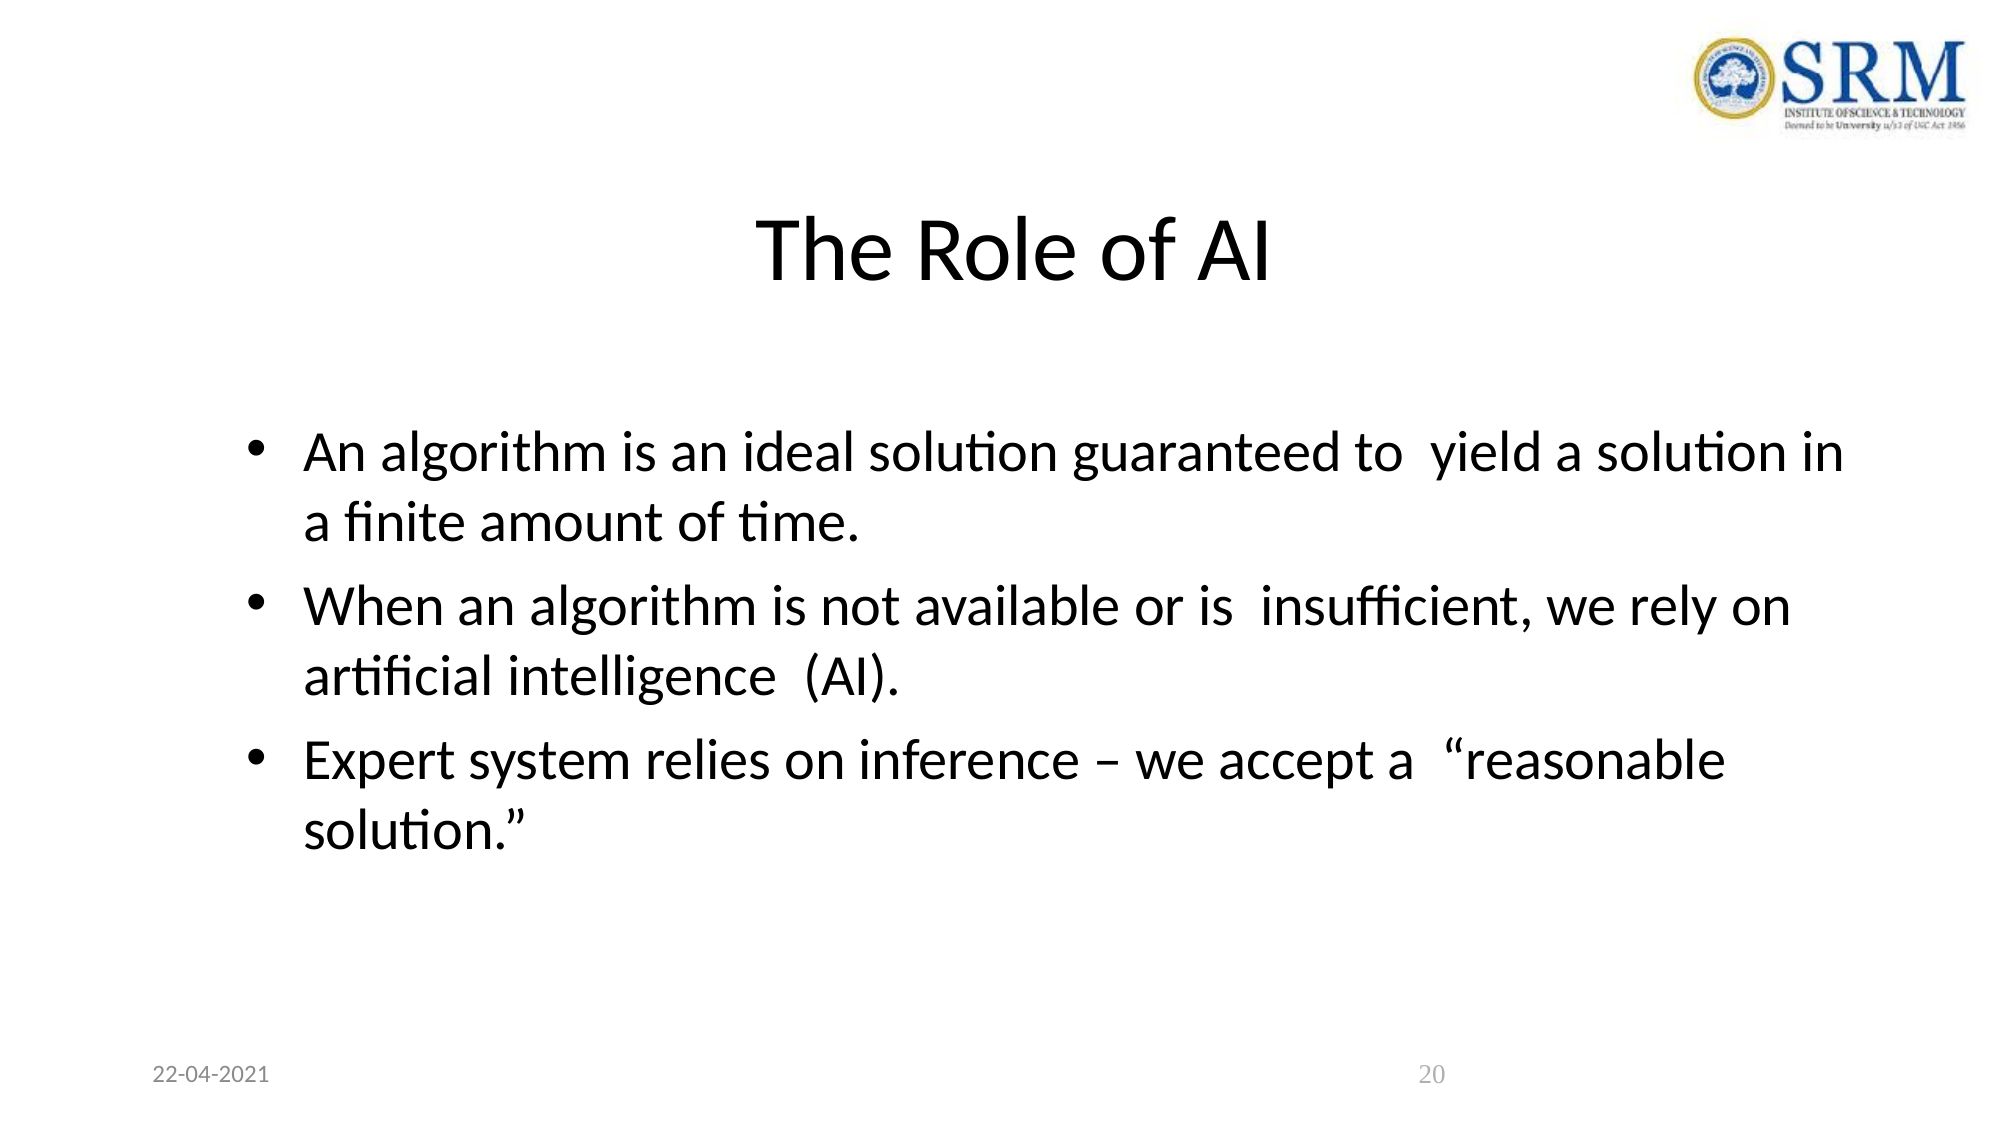

# The Role of AI
An algorithm is an ideal solution guaranteed to  yield a solution in a finite amount of time.
When an algorithm is not available or is  insufficient, we rely on artificial intelligence  (AI).
Expert system relies on inference – we accept a  “reasonable solution.”
22-04-2021
20